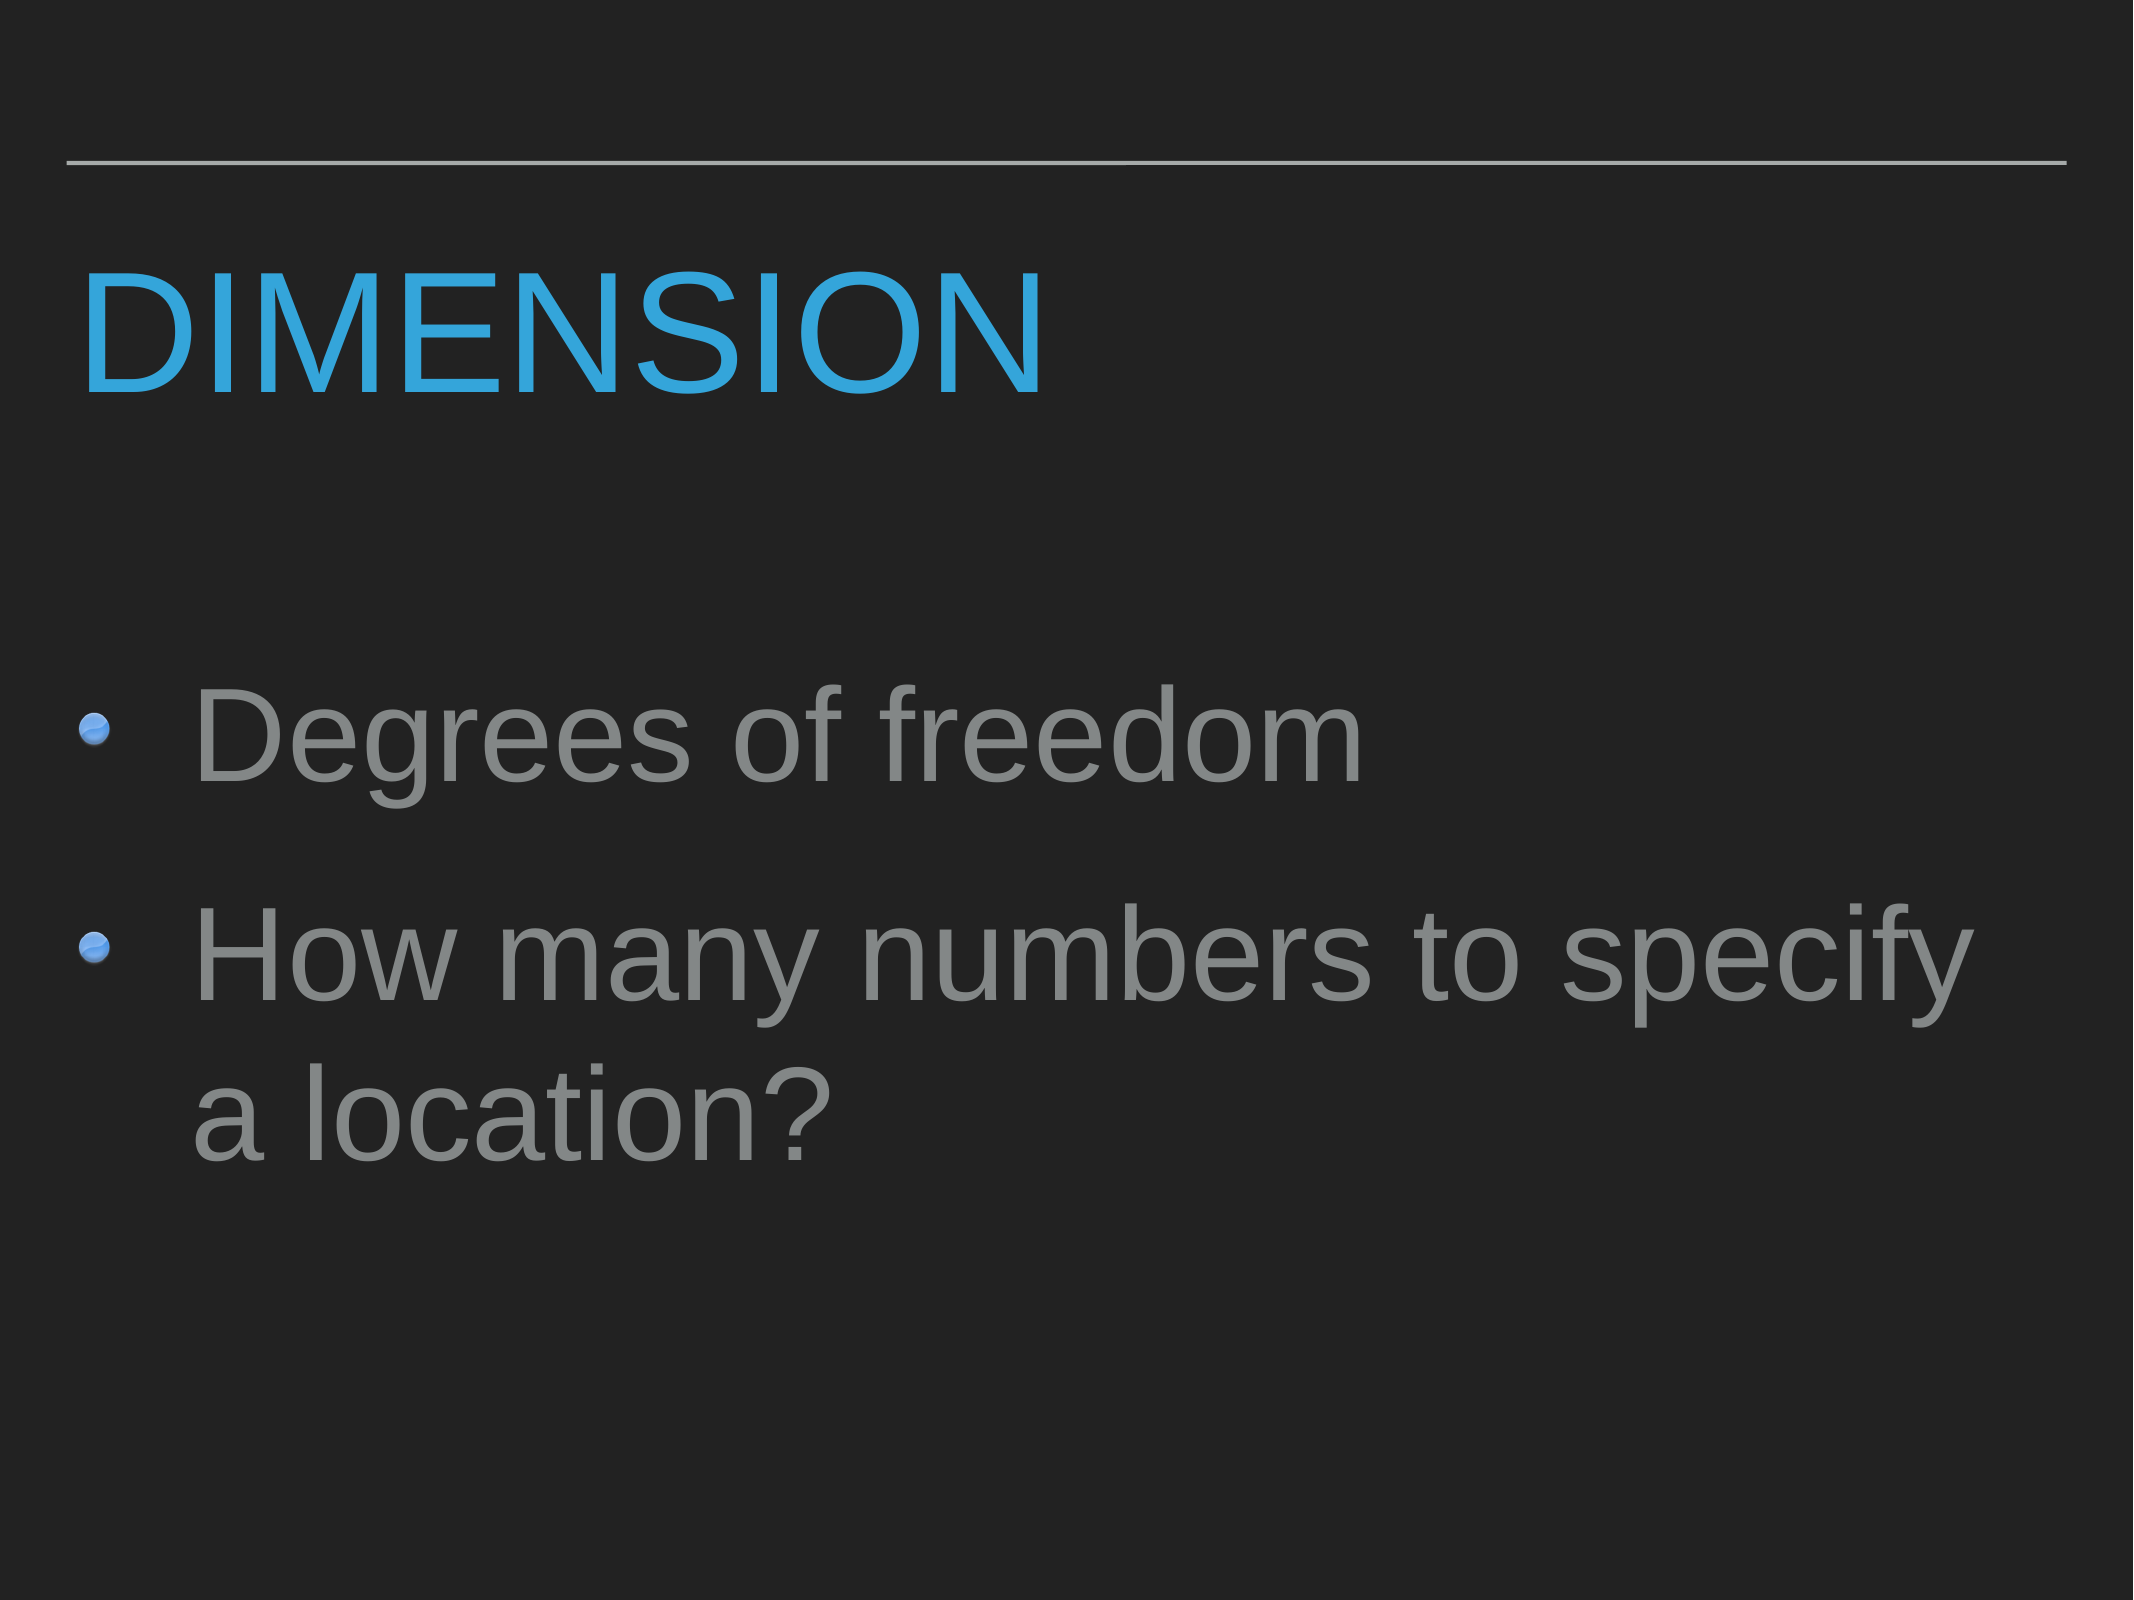

# Dimension
Degrees of freedom
How many numbers to specify a location?